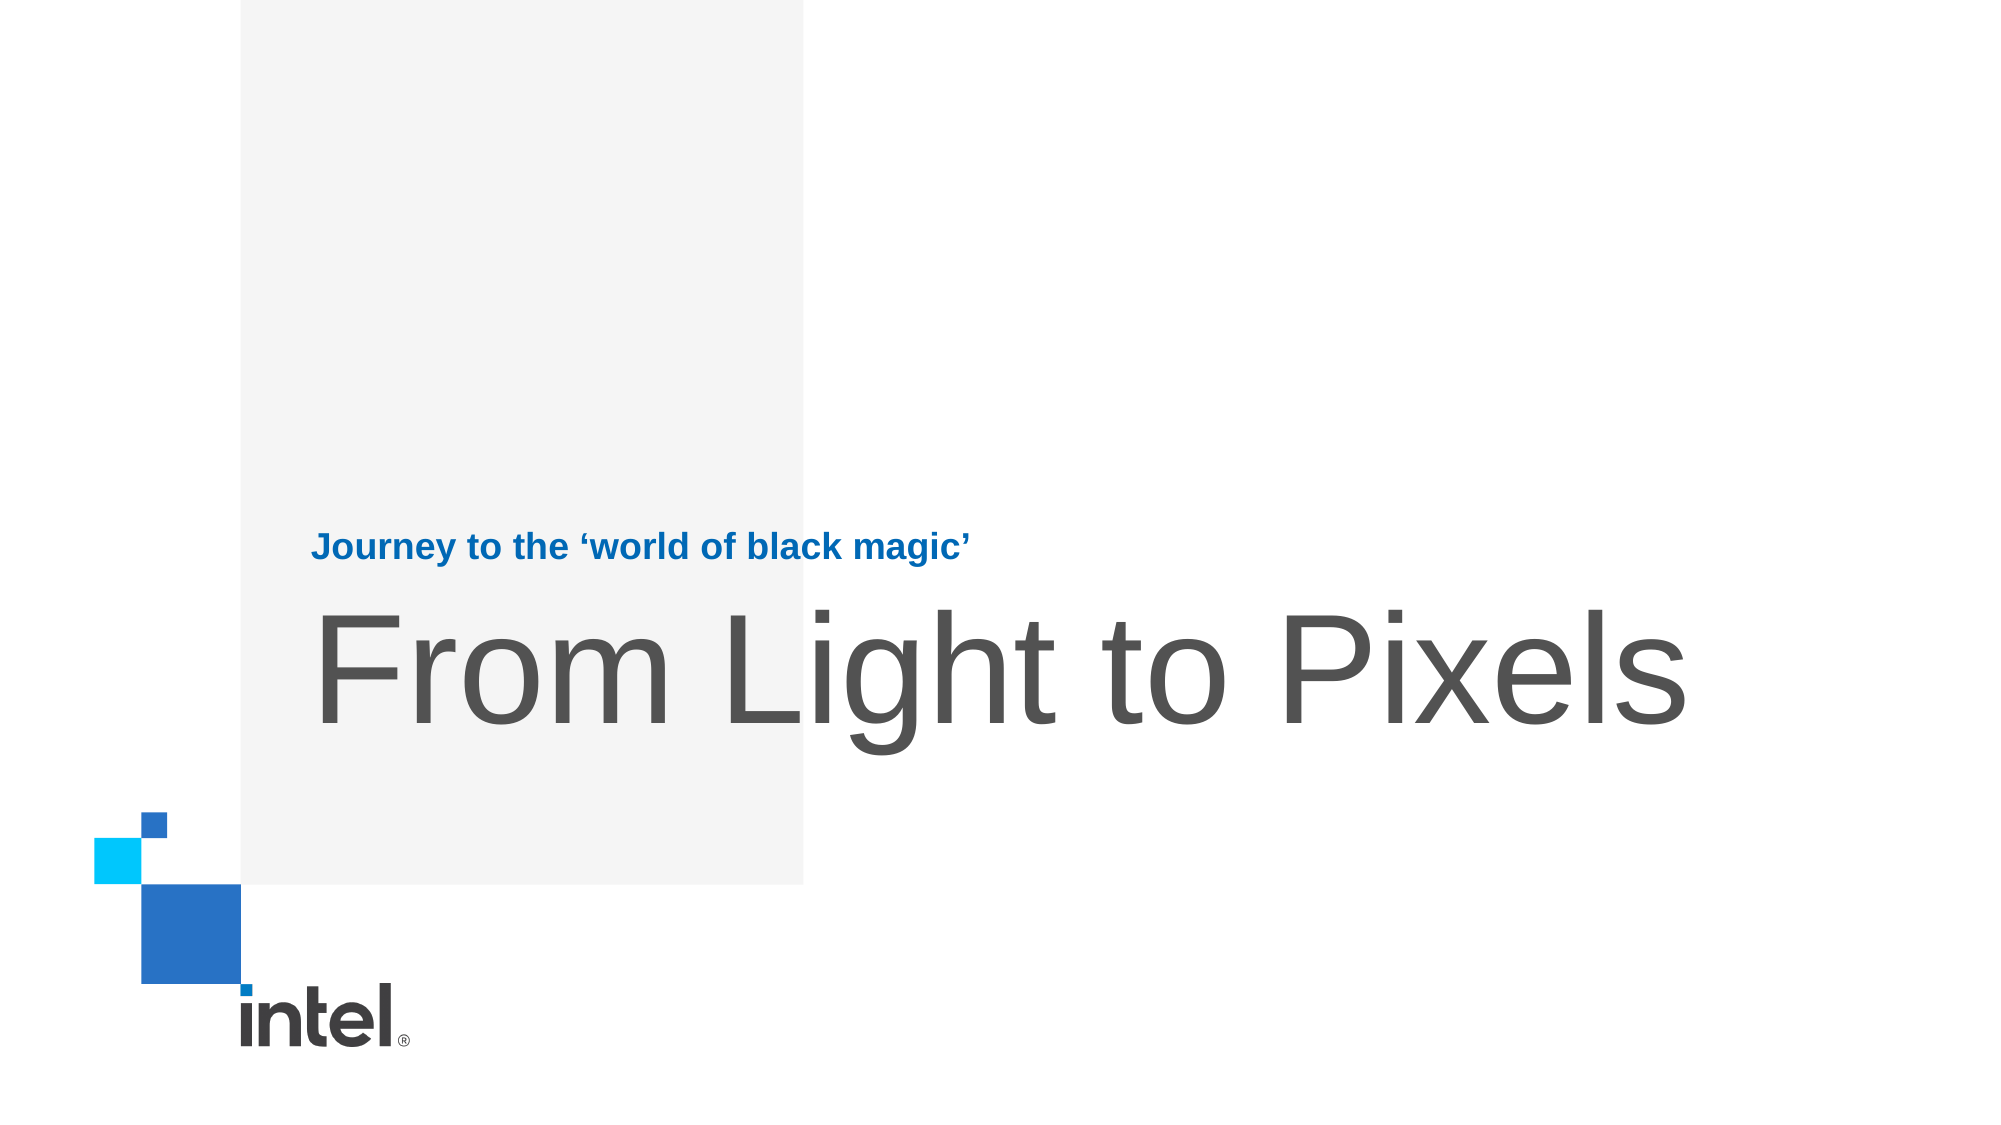

Journey to the ‘world of black magic’

# From Light to Pixels